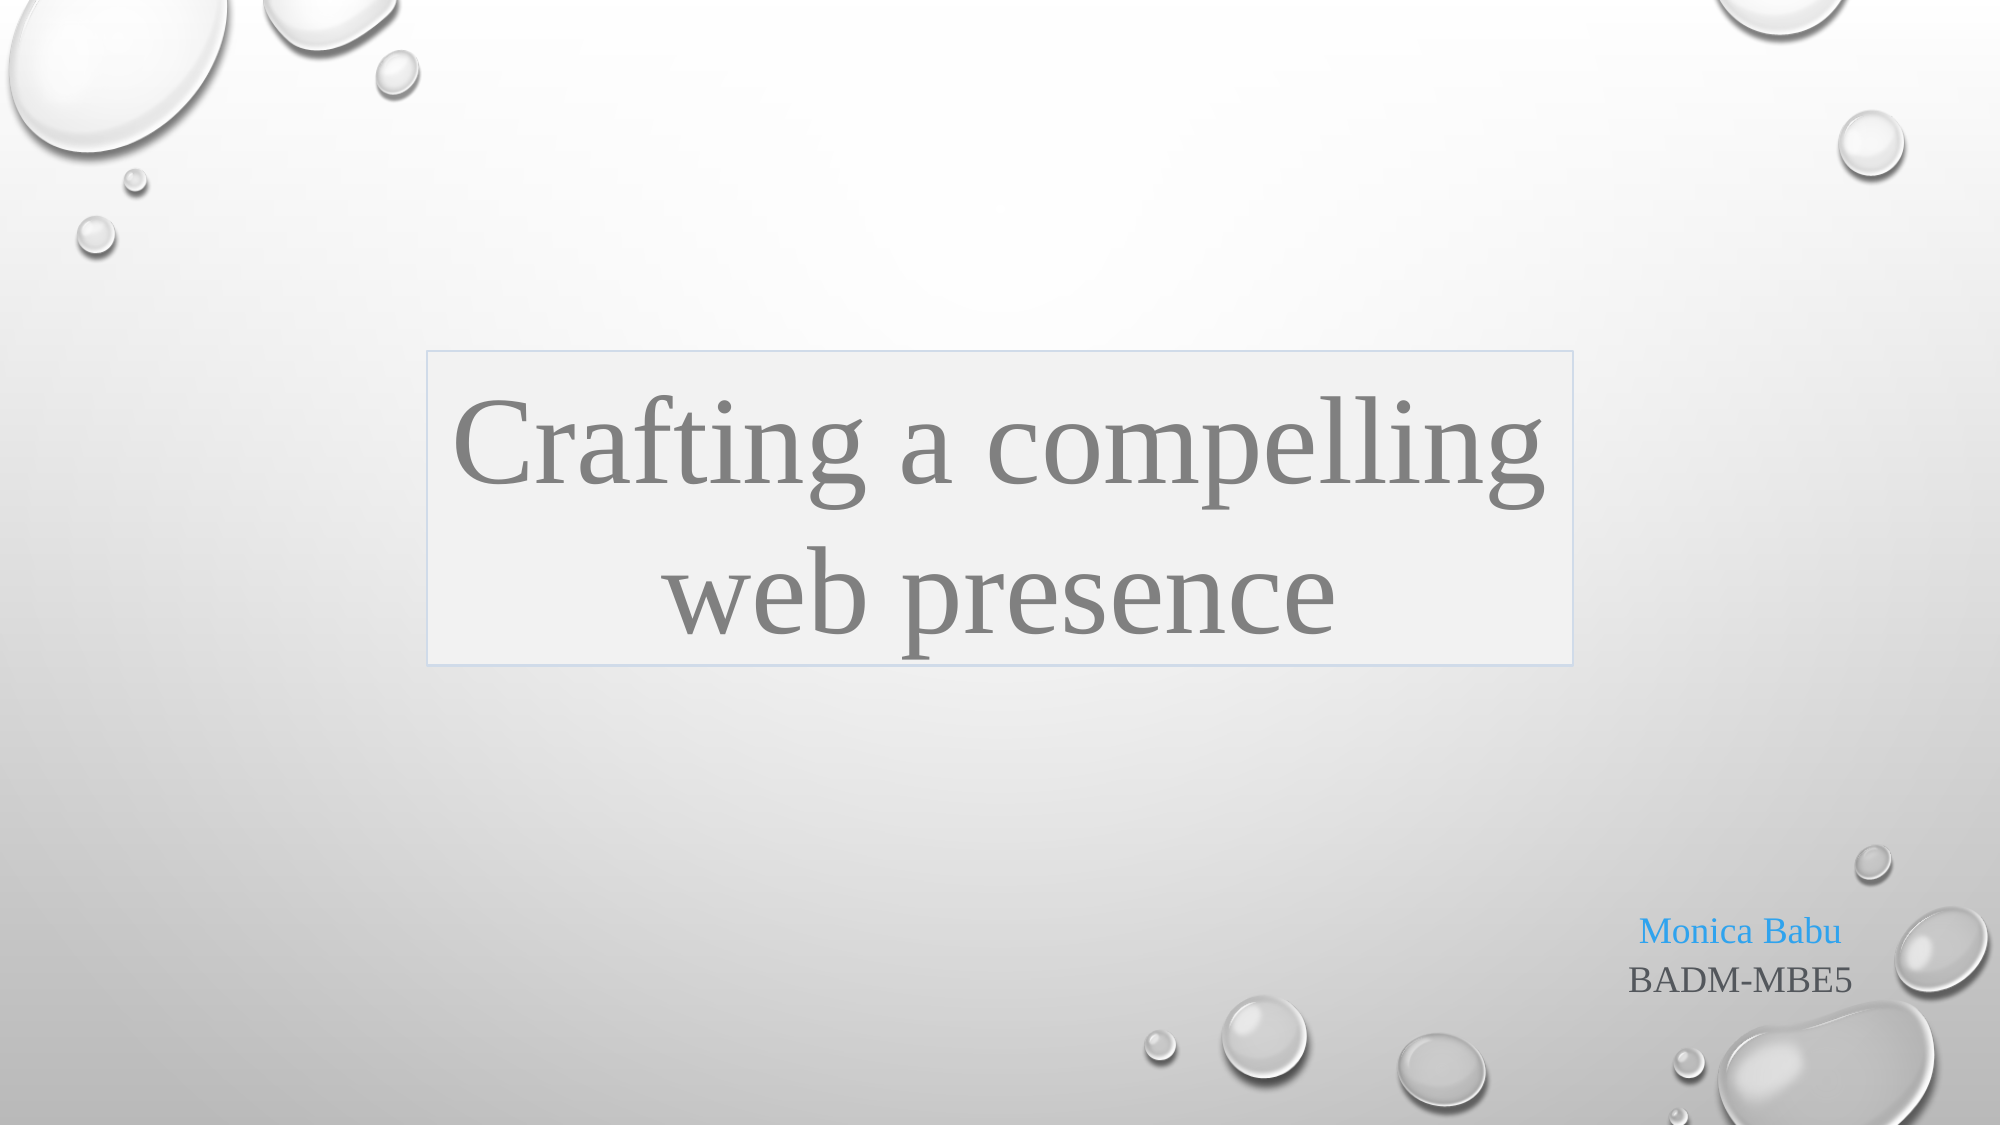

Crafting a compelling web presence
Monica Babu
BADM-MBE5